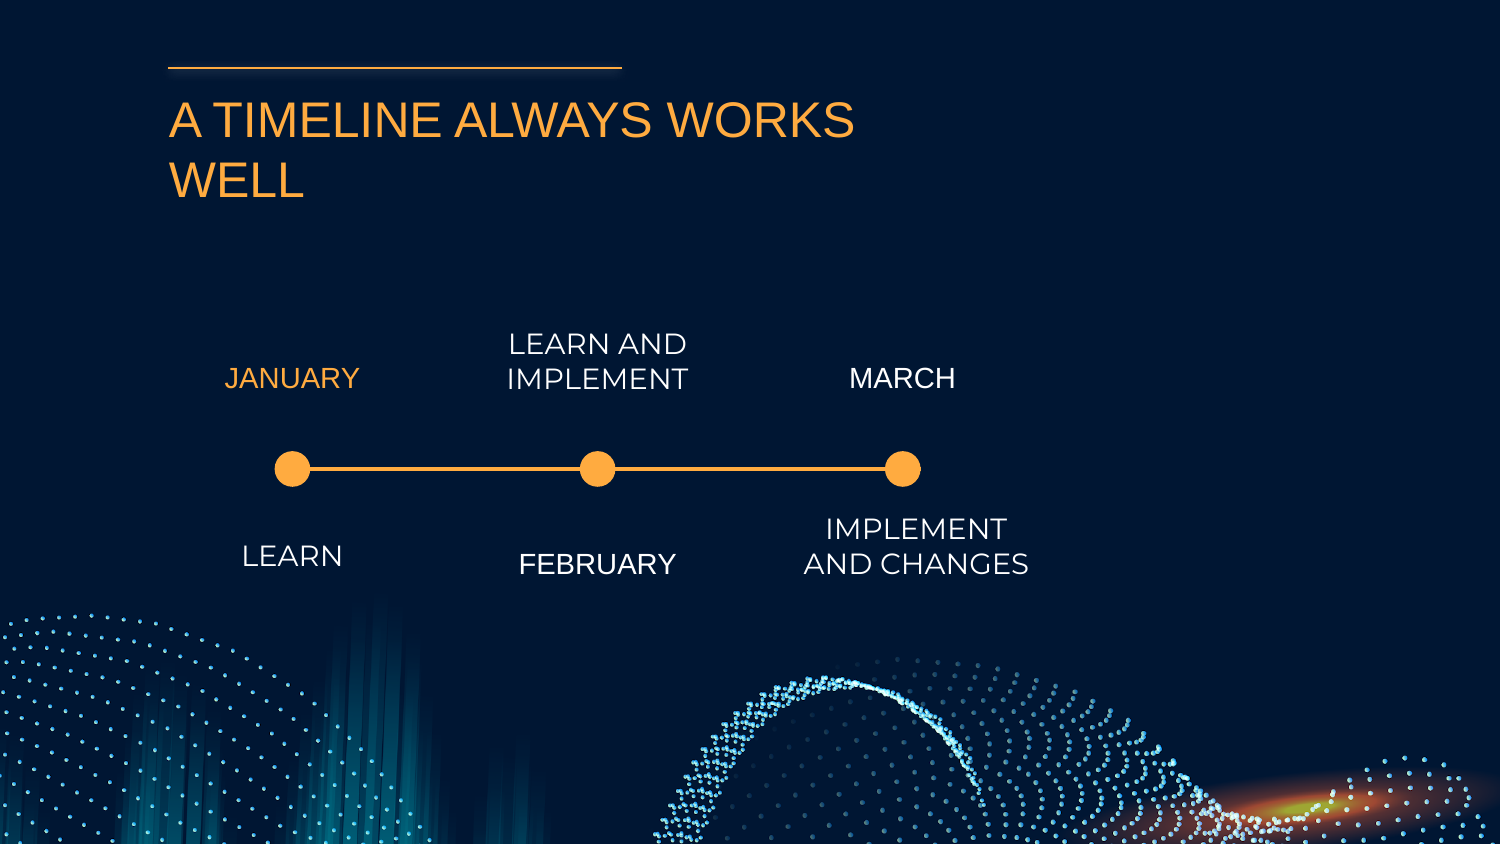

# A TIMELINE ALWAYS WORKS WELL
LEARN AND IMPLEMENT
JANUARY
MARCH

IMPLEMENT AND CHANGES
LEARN
FEBRUARY